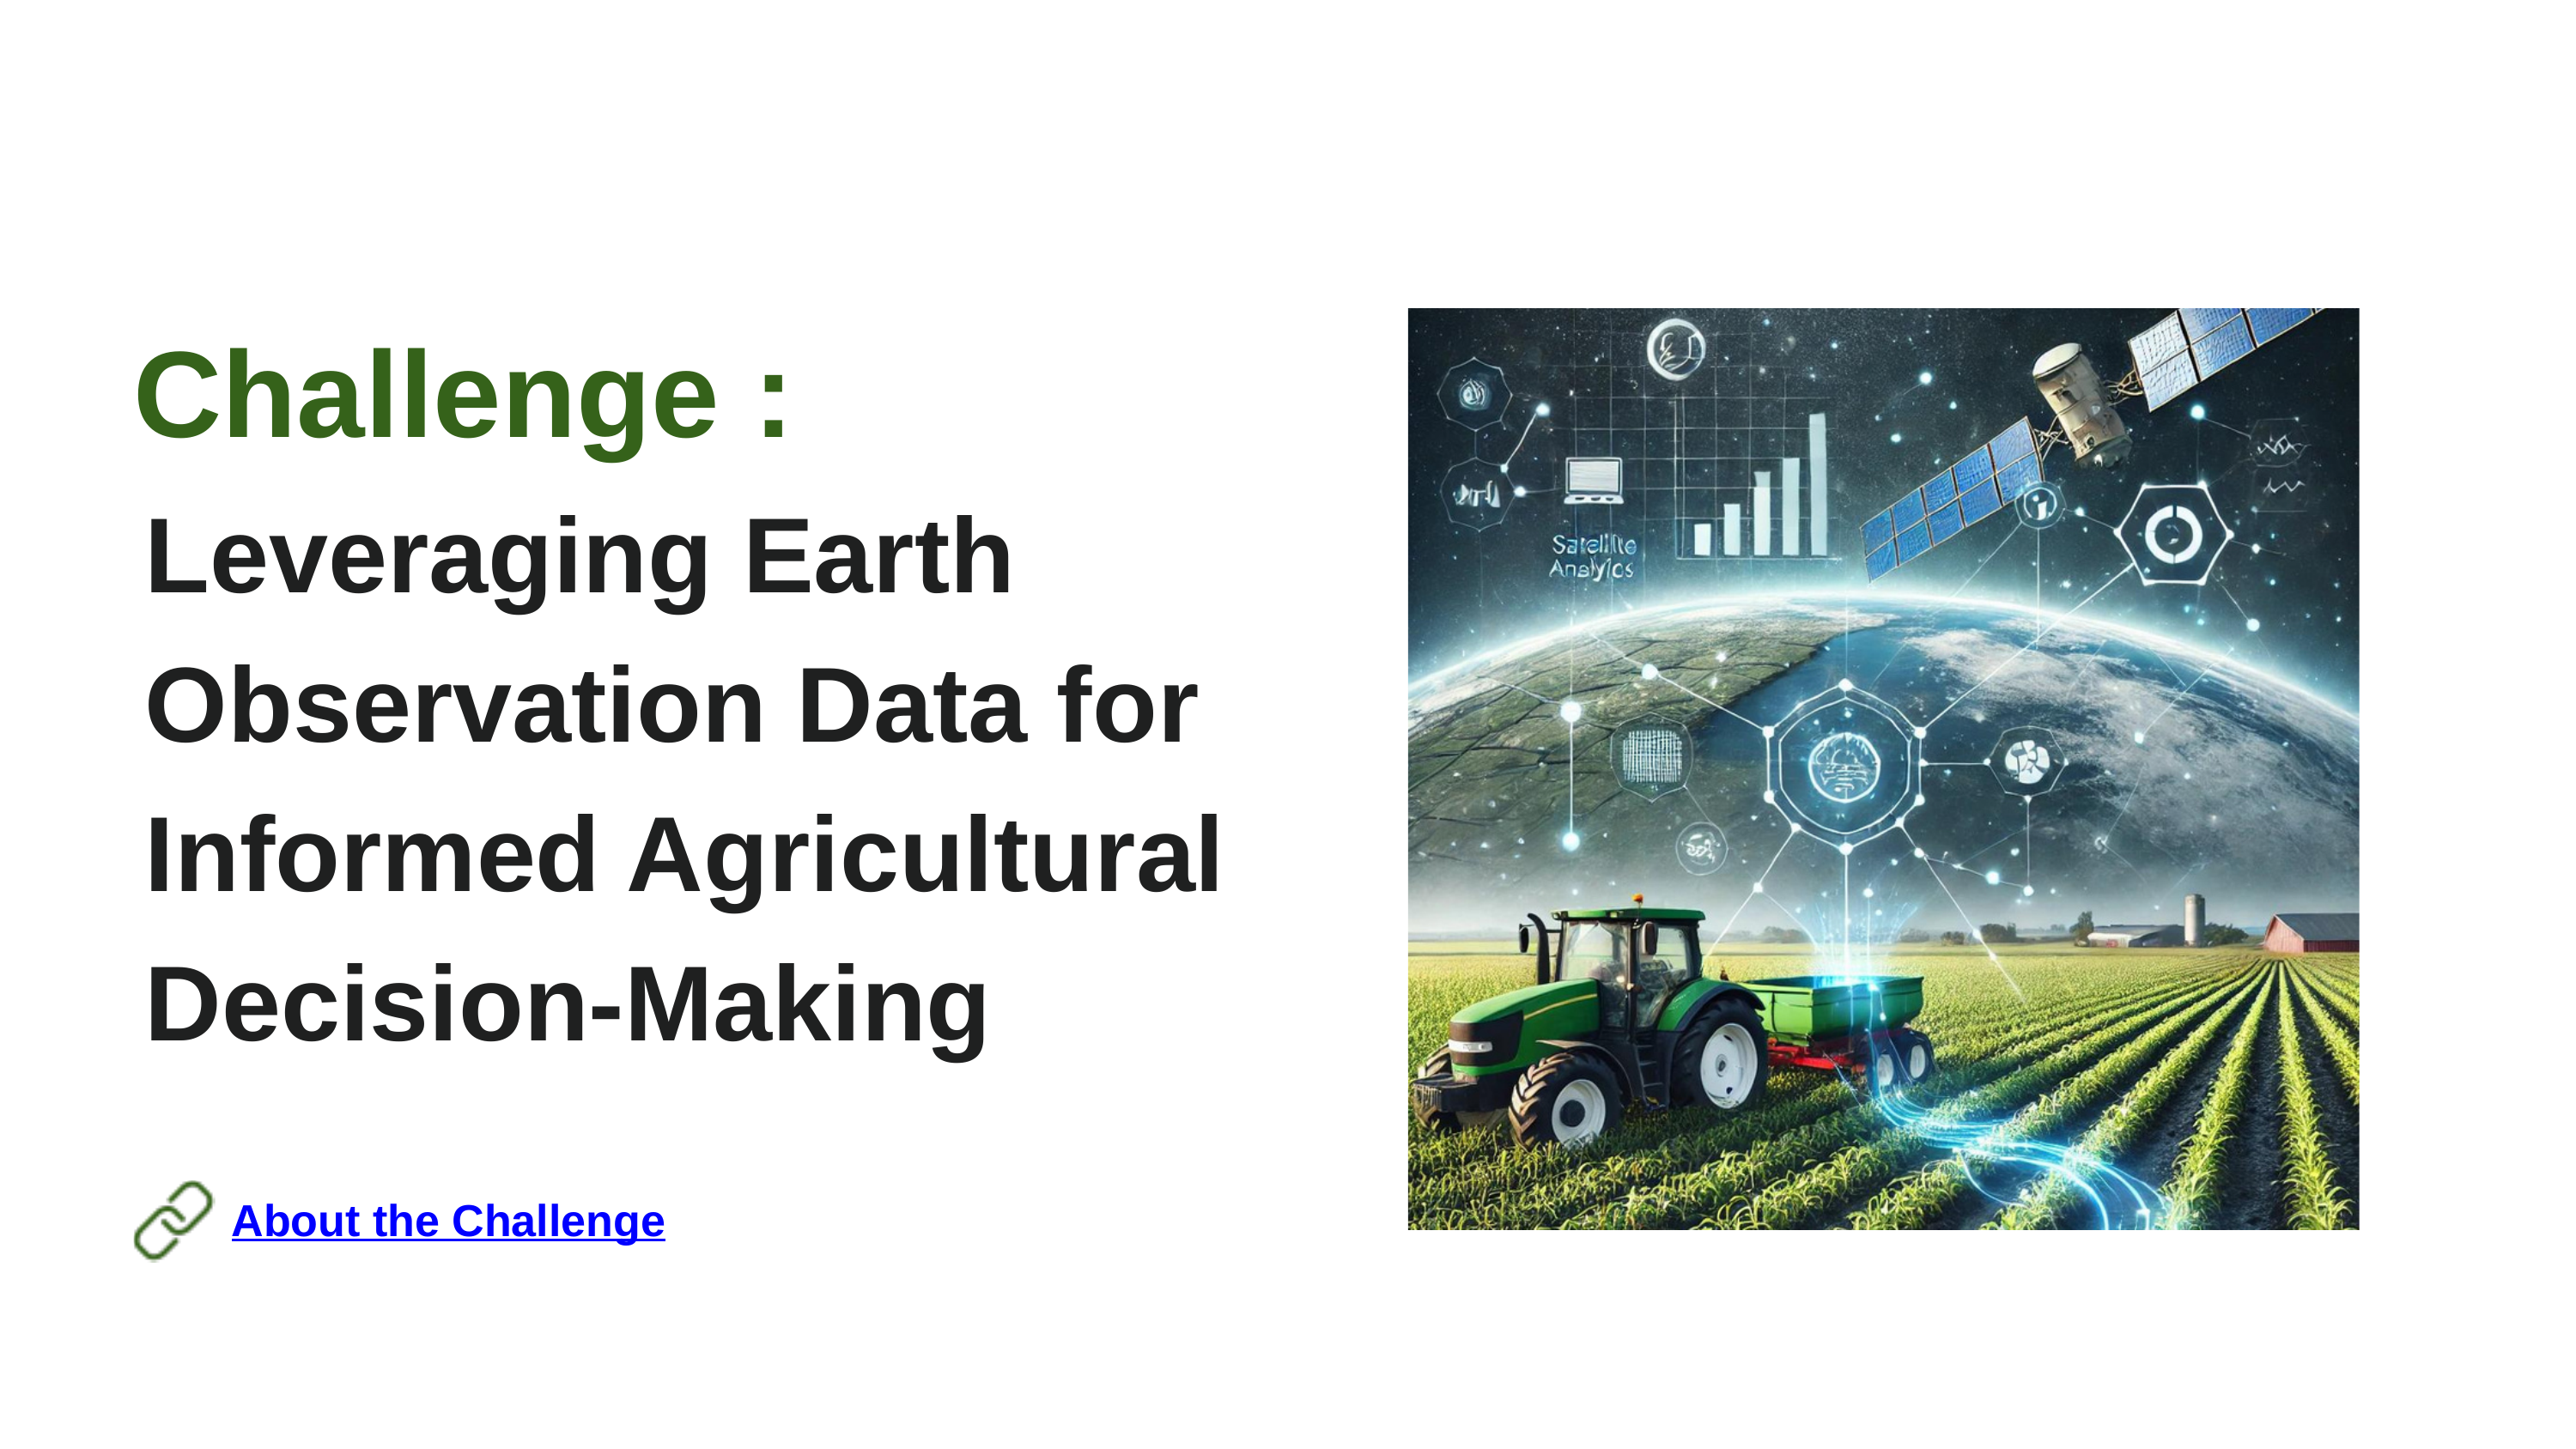

Challenge :

Leveraging Earth Observation Data for Informed Agricultural Decision-Making

About the Challenge